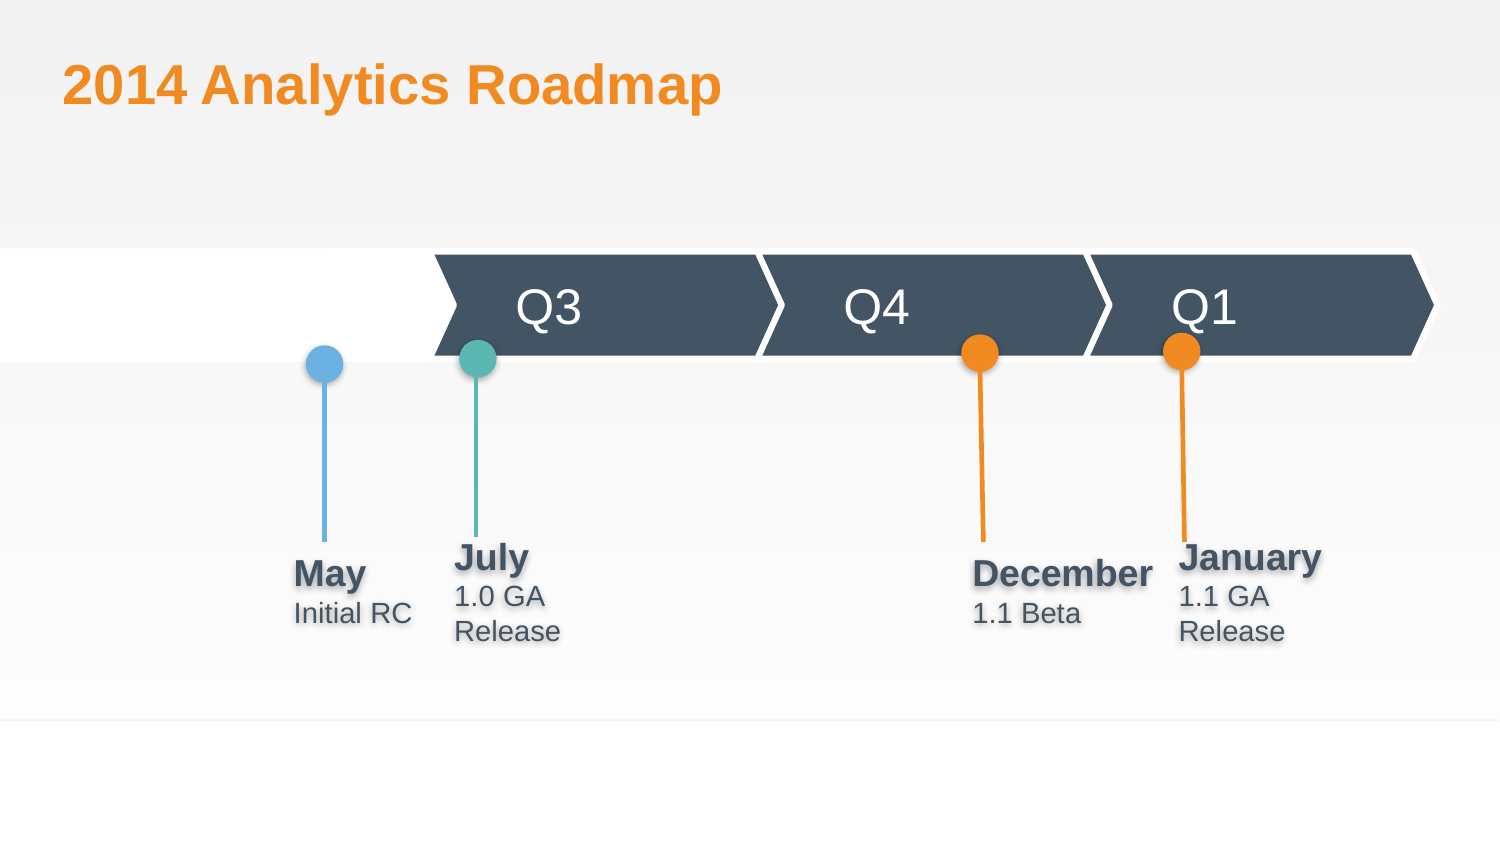

# 2014 Analytics Roadmap
Q2
Q3
Q4
Q1

January
1.1 GA Release

December
1.1 Beta

July
1.0 GA Release

May
Initial RC